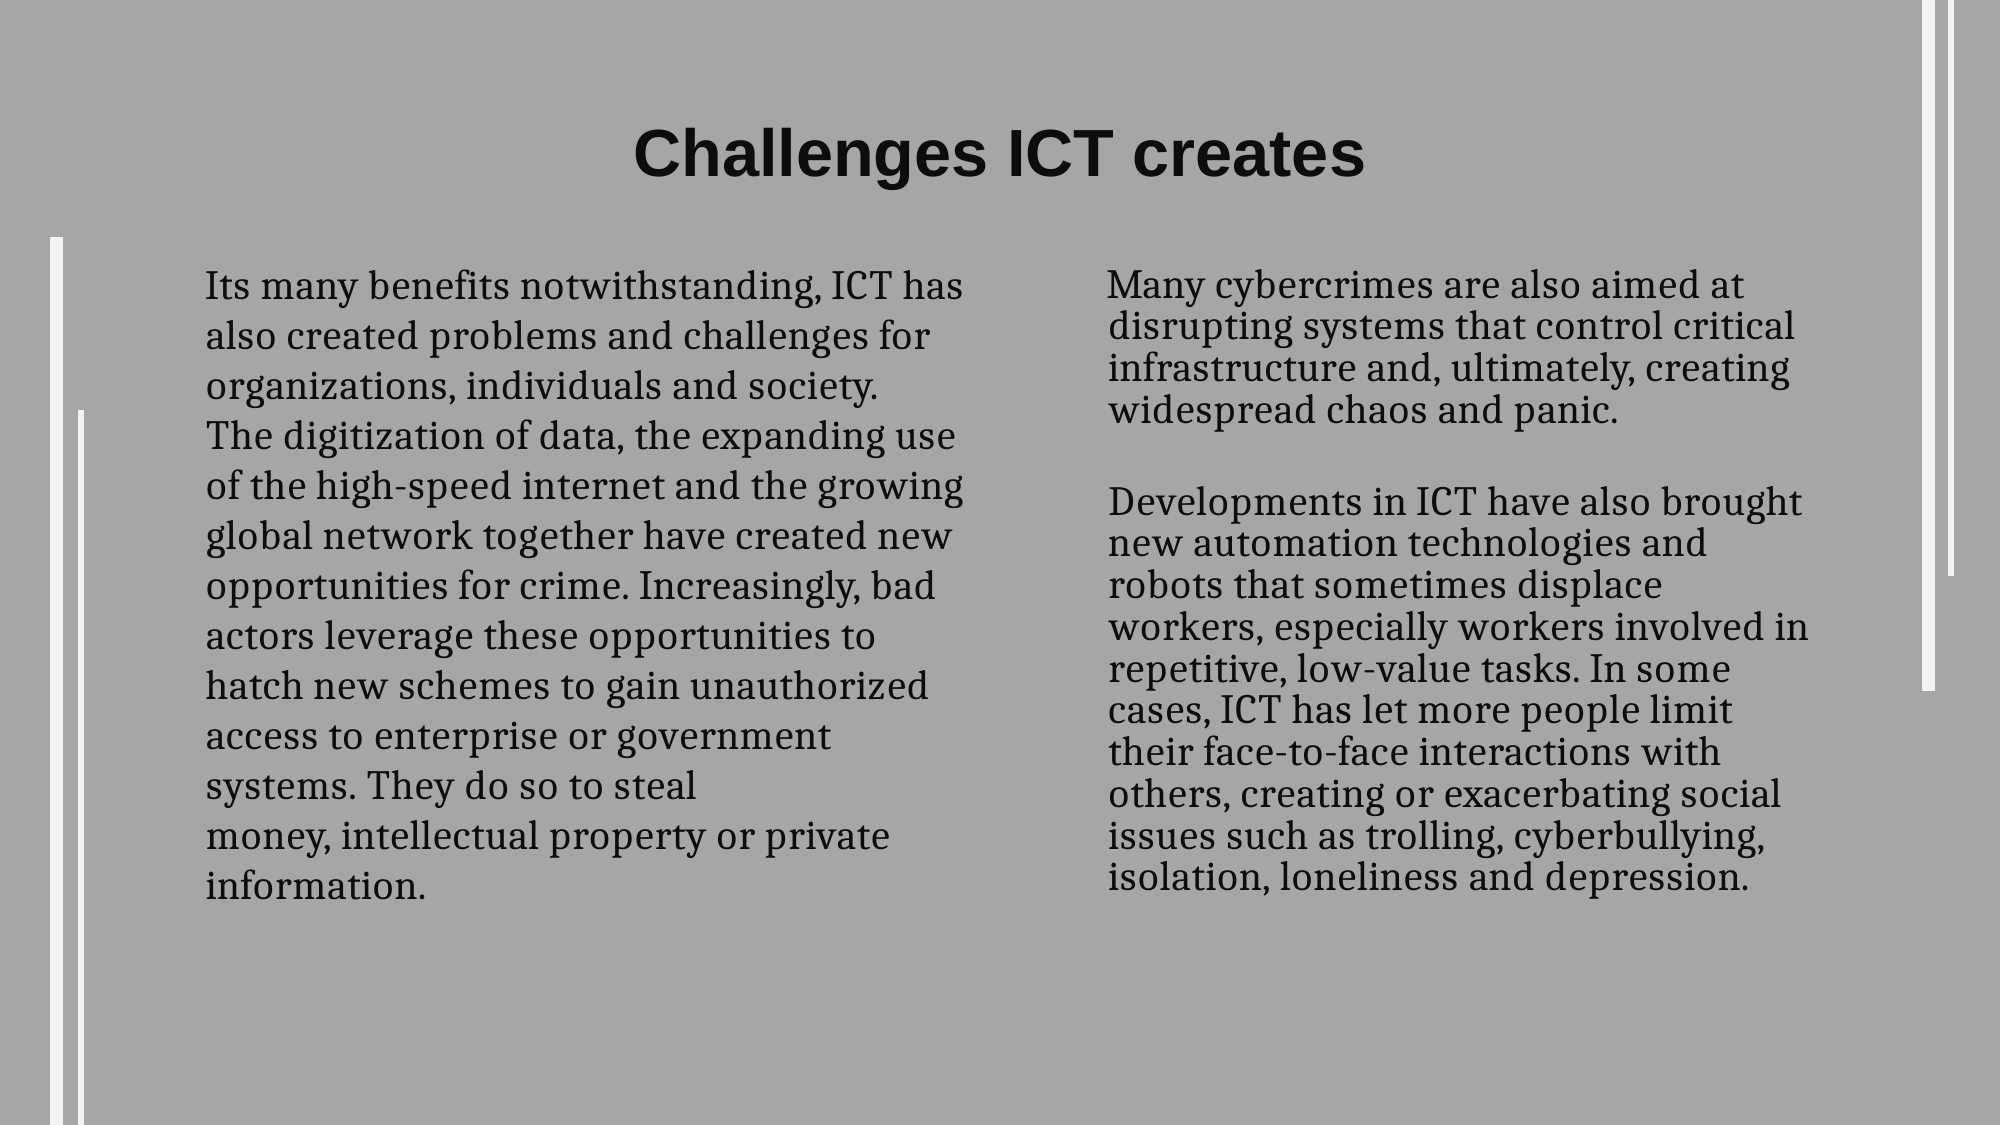

Challenges ICT creates

Its many benefits notwithstanding, ICT has also created problems and challenges for organizations, individuals and society. The digitization of data, the expanding use of the high-speed internet and the growing global network together have created new opportunities for crime. Increasingly, bad actors leverage these opportunities to hatch new schemes to gain unauthorized access to enterprise or government systems. They do so to steal money, intellectual property or private information.
Many cybercrimes are also aimed at disrupting systems that control critical infrastructure and, ultimately, creating widespread chaos and panic.
Developments in ICT have also brought new automation technologies and robots that sometimes displace workers, especially workers involved in repetitive, low-value tasks. In some cases, ICT has let more people limit their face-to-face interactions with others, creating or exacerbating social issues such as trolling, cyberbullying, isolation, loneliness and depression.